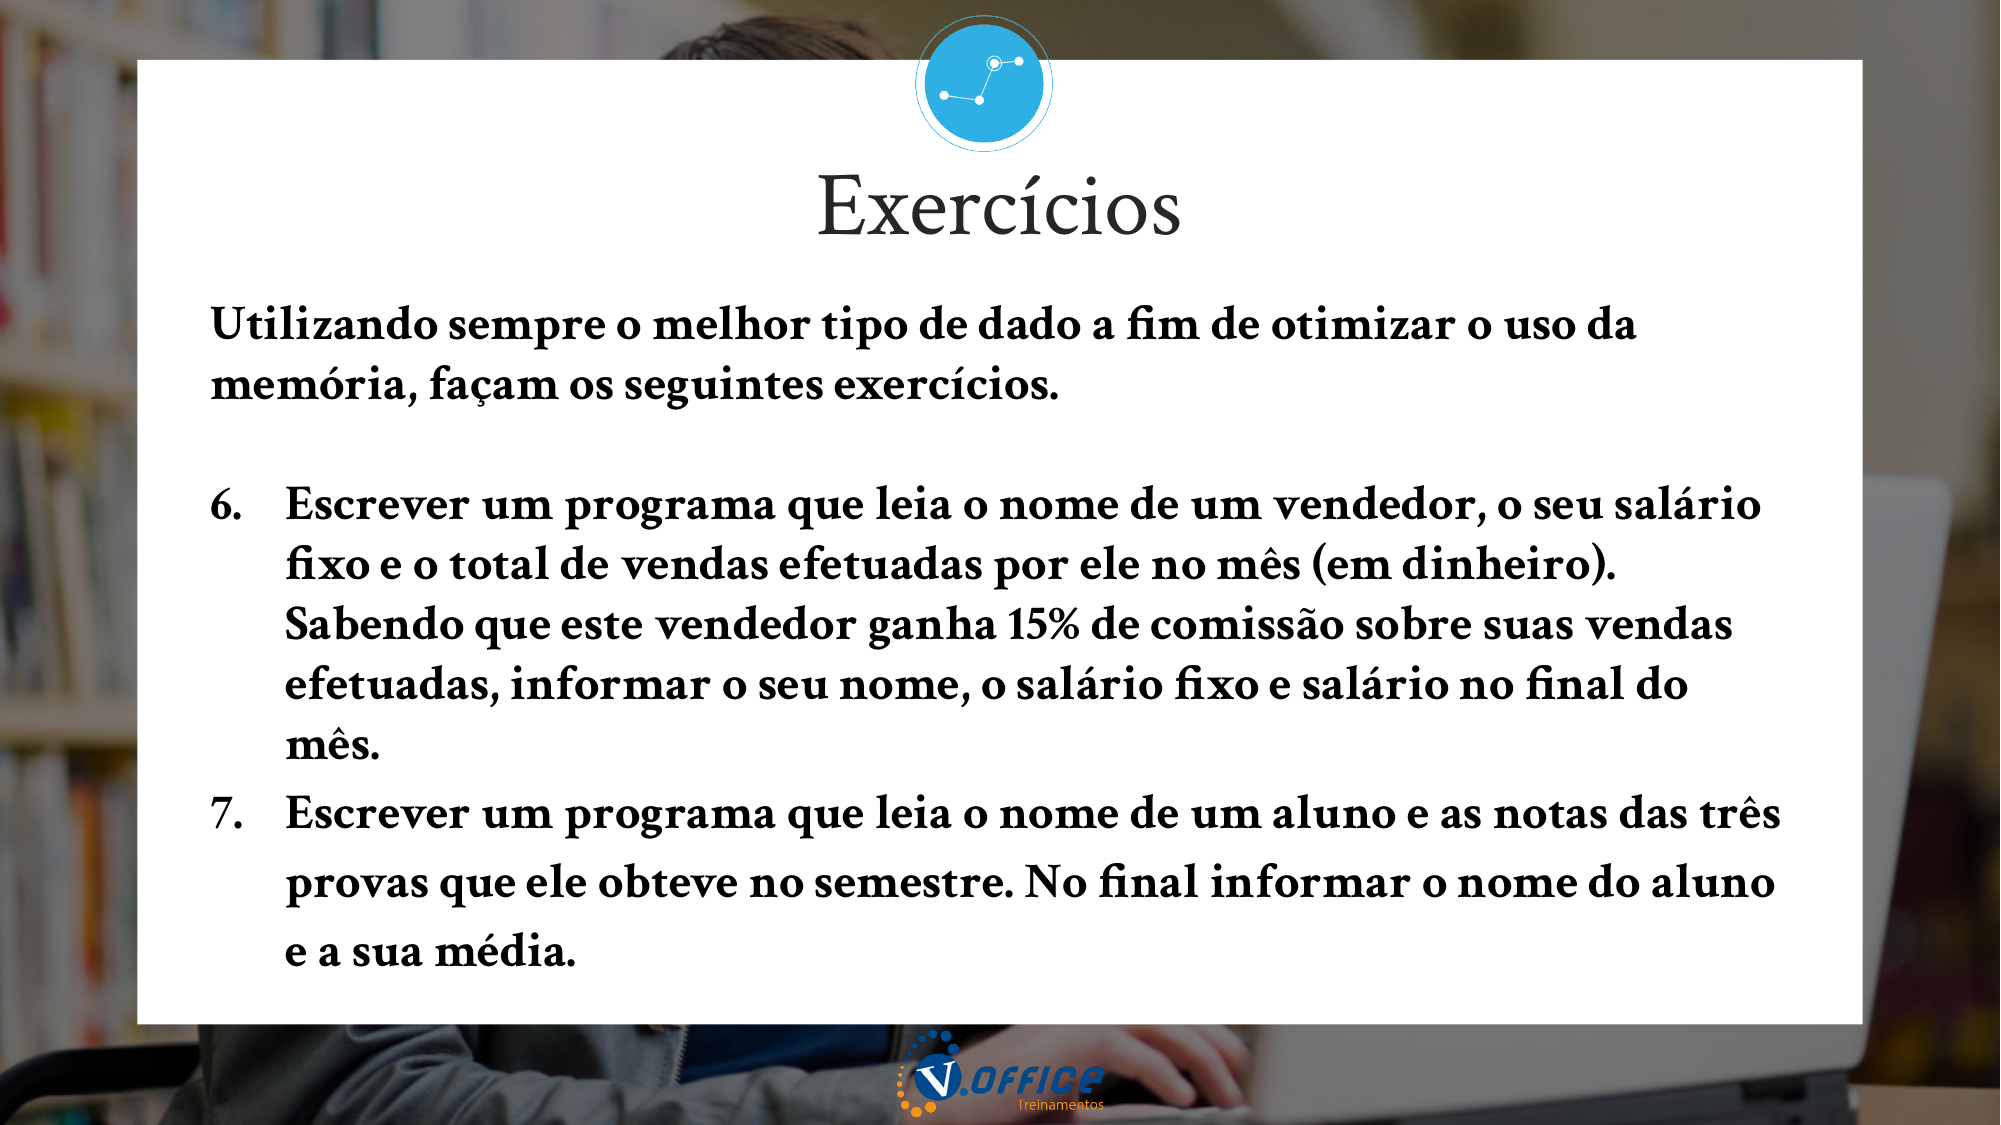

Exercícios
Utilizando sempre o melhor tipo de dado a fim de otimizar o uso da memória, façam os seguintes exercícios.

Escrever um programa que leia o nome de um vendedor, o seu salário fixo e o total de vendas efetuadas por ele no mês (em dinheiro). Sabendo que este vendedor ganha 15% de comissão sobre suas vendas efetuadas, informar o seu nome, o salário fixo e salário no final do mês.
Escrever um programa que leia o nome de um aluno e as notas das três provas que ele obteve no semestre. No final informar o nome do aluno e a sua média.